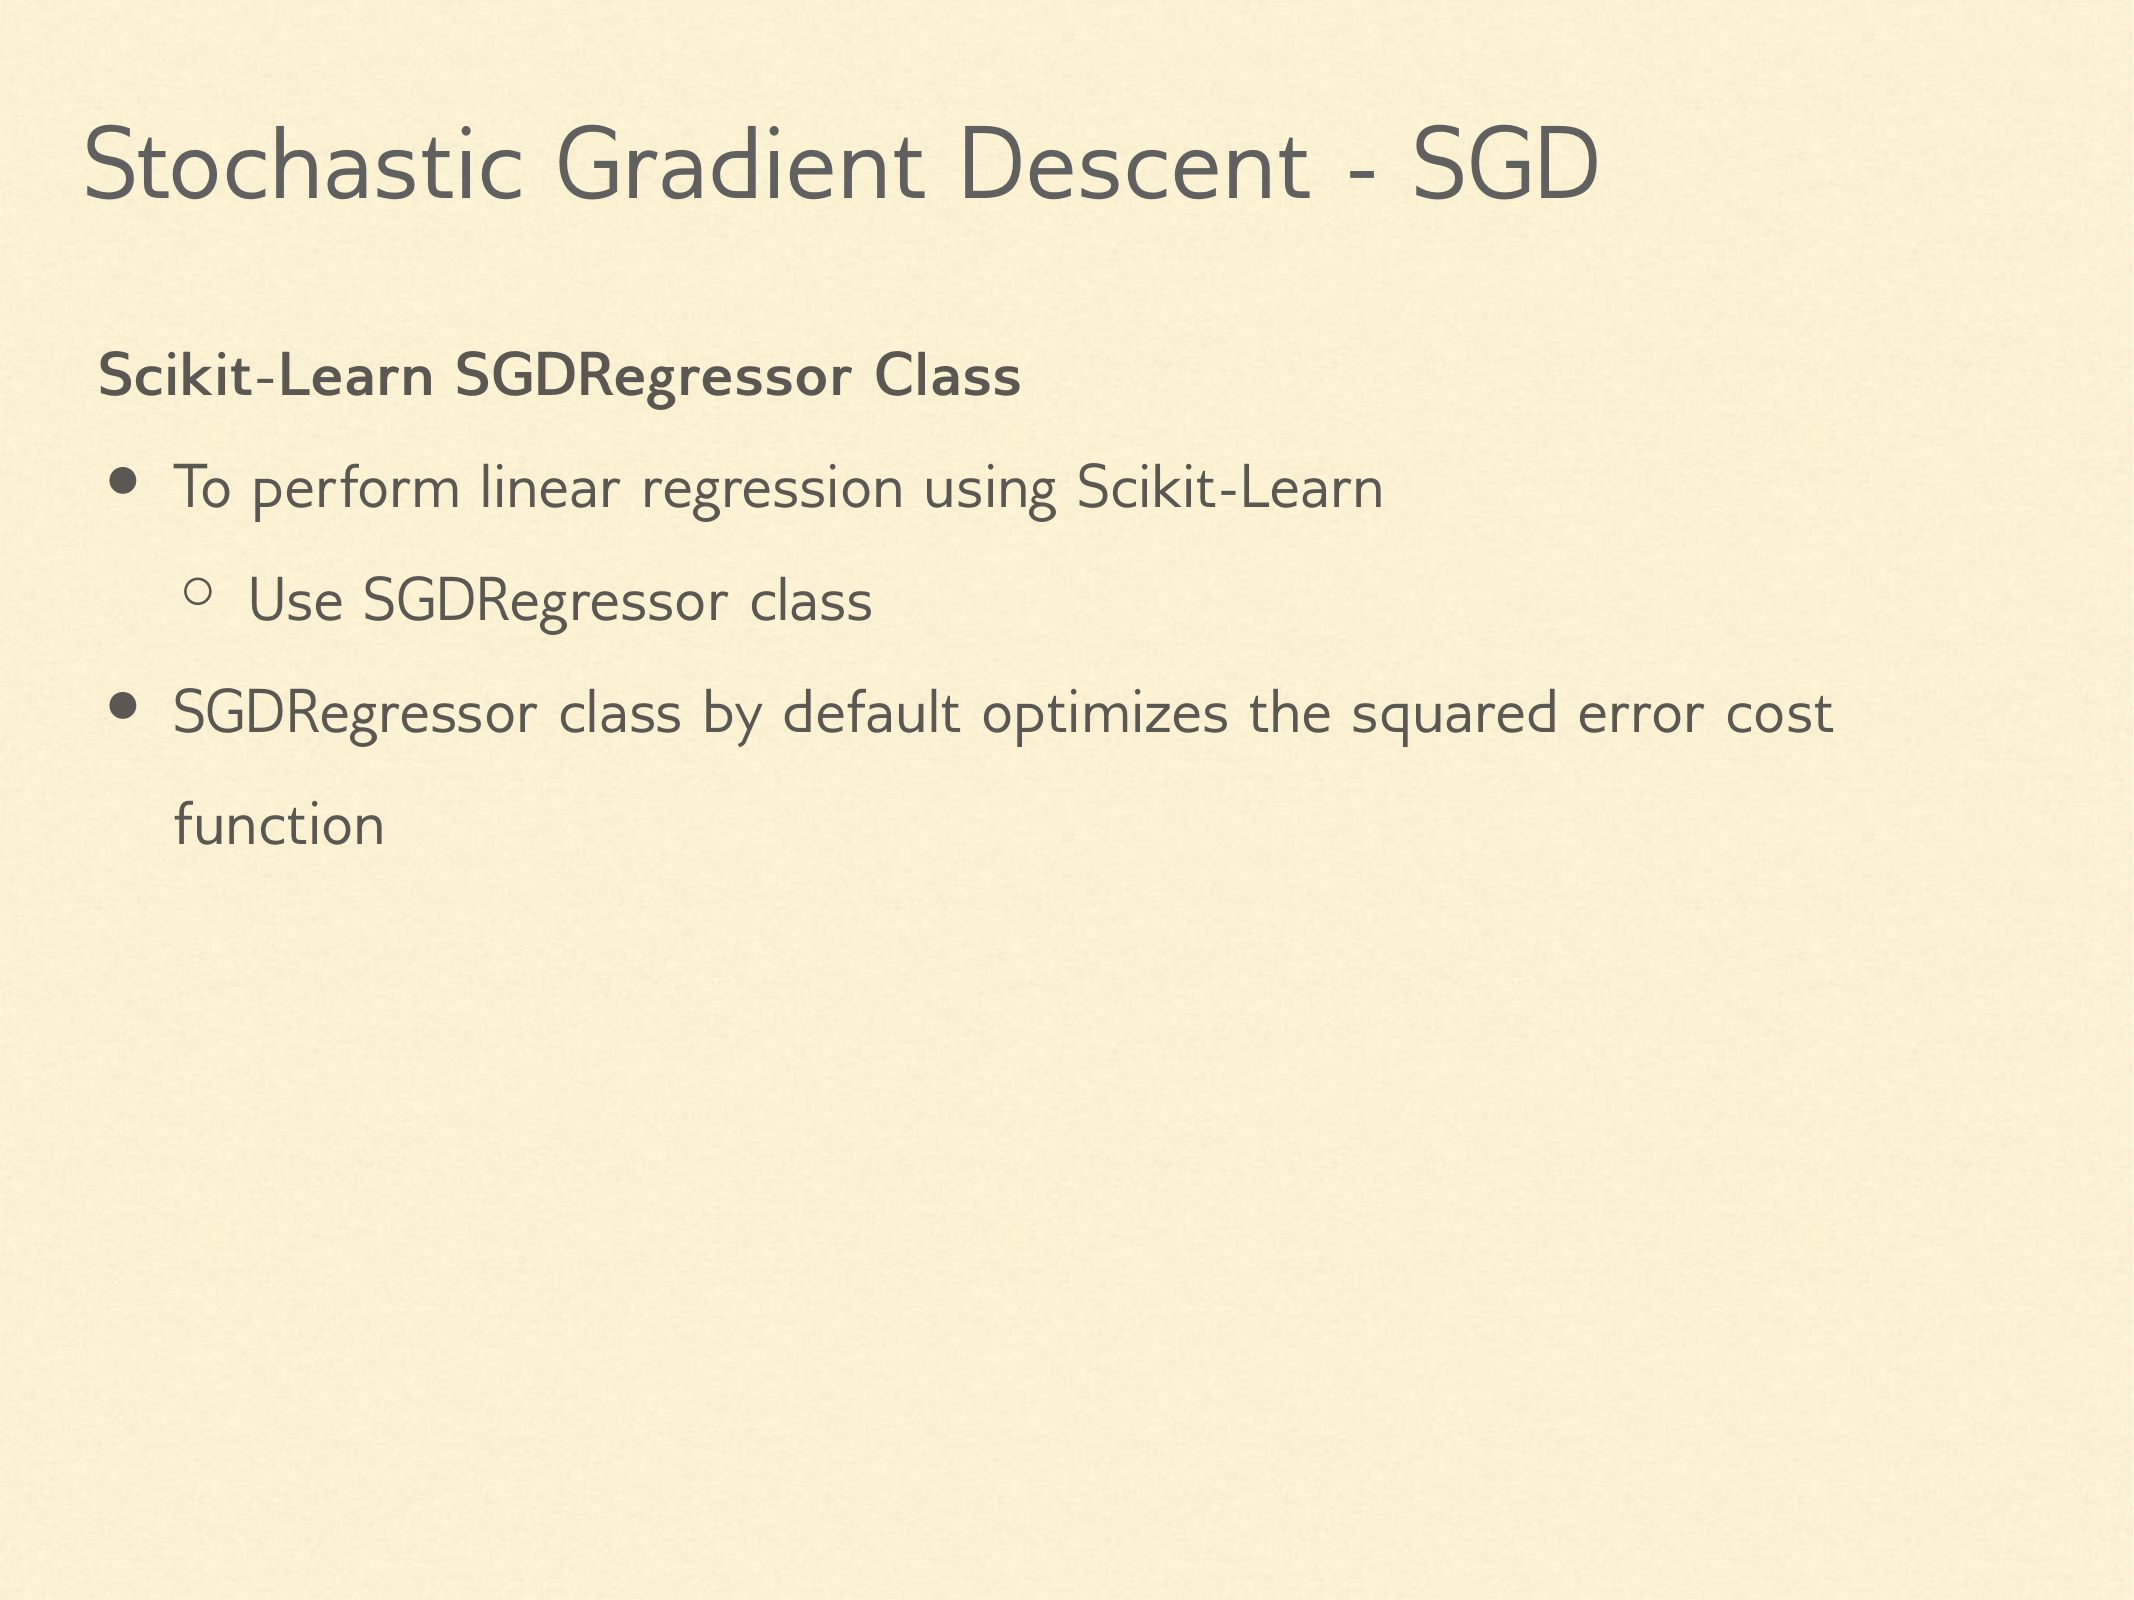

Stochastic Gradient Descent - SGD
Scikit-Learn SGDRegressor Class
To perform linear regression using Scikit-Learn
Use SGDRegressor class
SGDRegressor class by default optimizes the squared error cost function